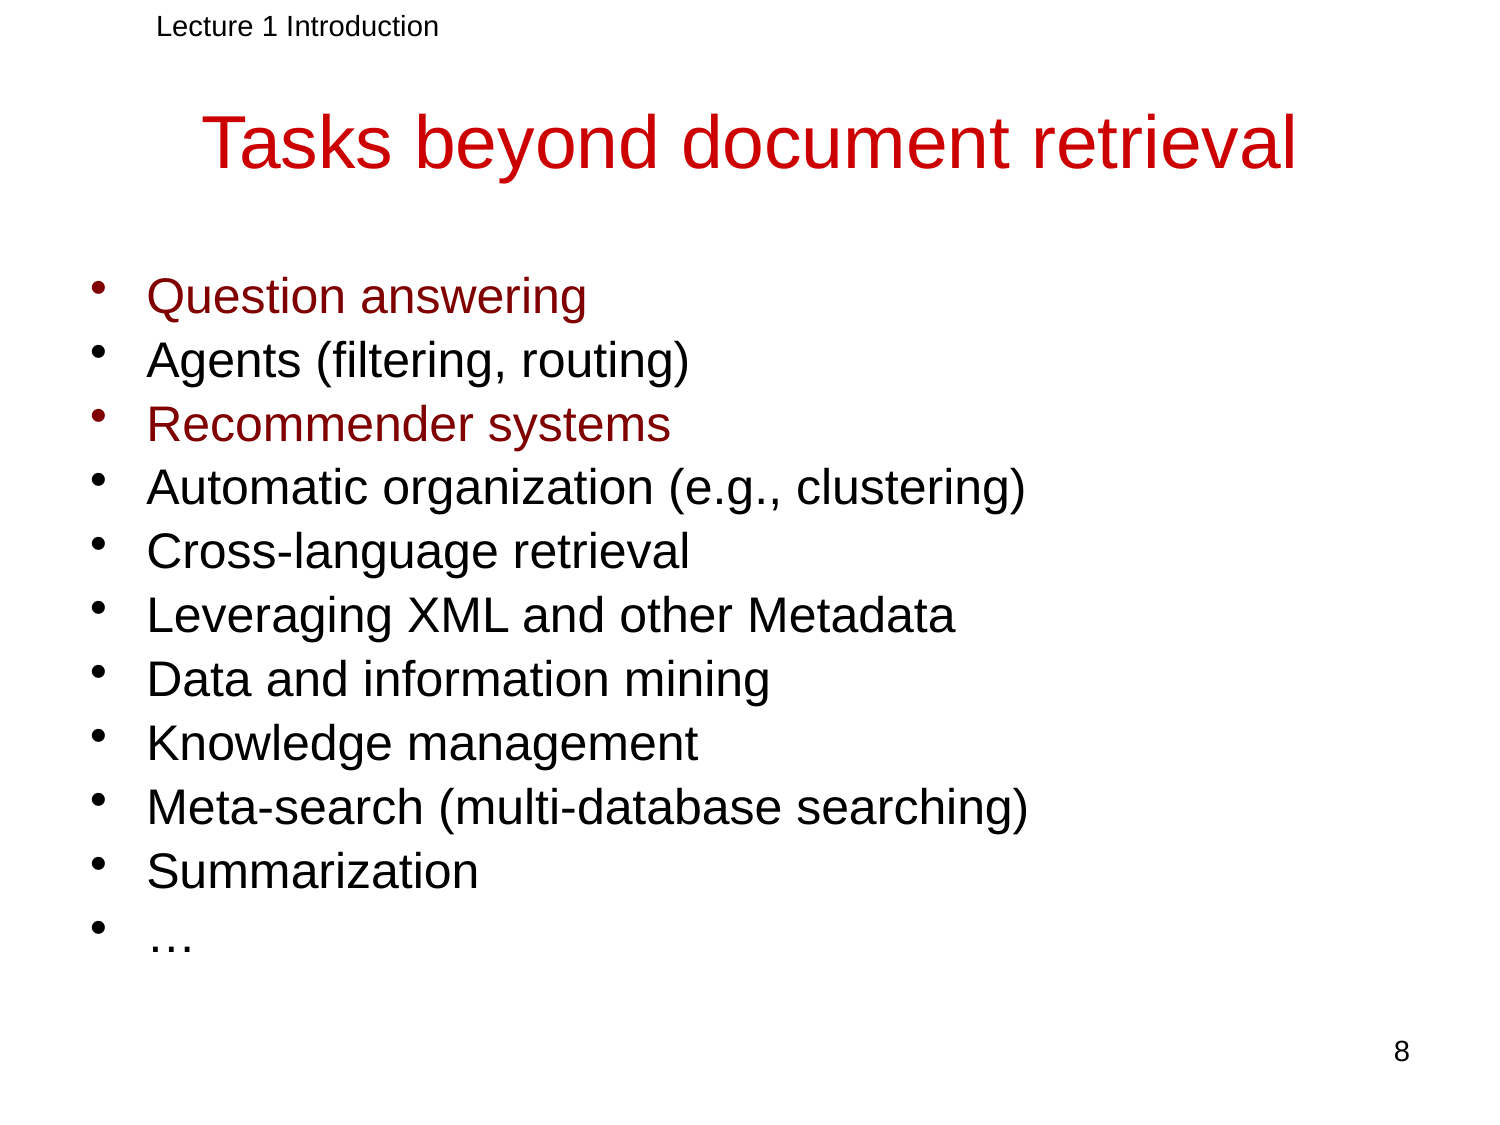

Lecture 1 Introduction
# Tasks beyond document retrieval
Question answering
Agents (filtering, routing)
Recommender systems
Automatic organization (e.g., clustering)
Cross-language retrieval
Leveraging XML and other Metadata
Data and information mining
Knowledge management
Meta-search (multi-database searching)
Summarization
…

8